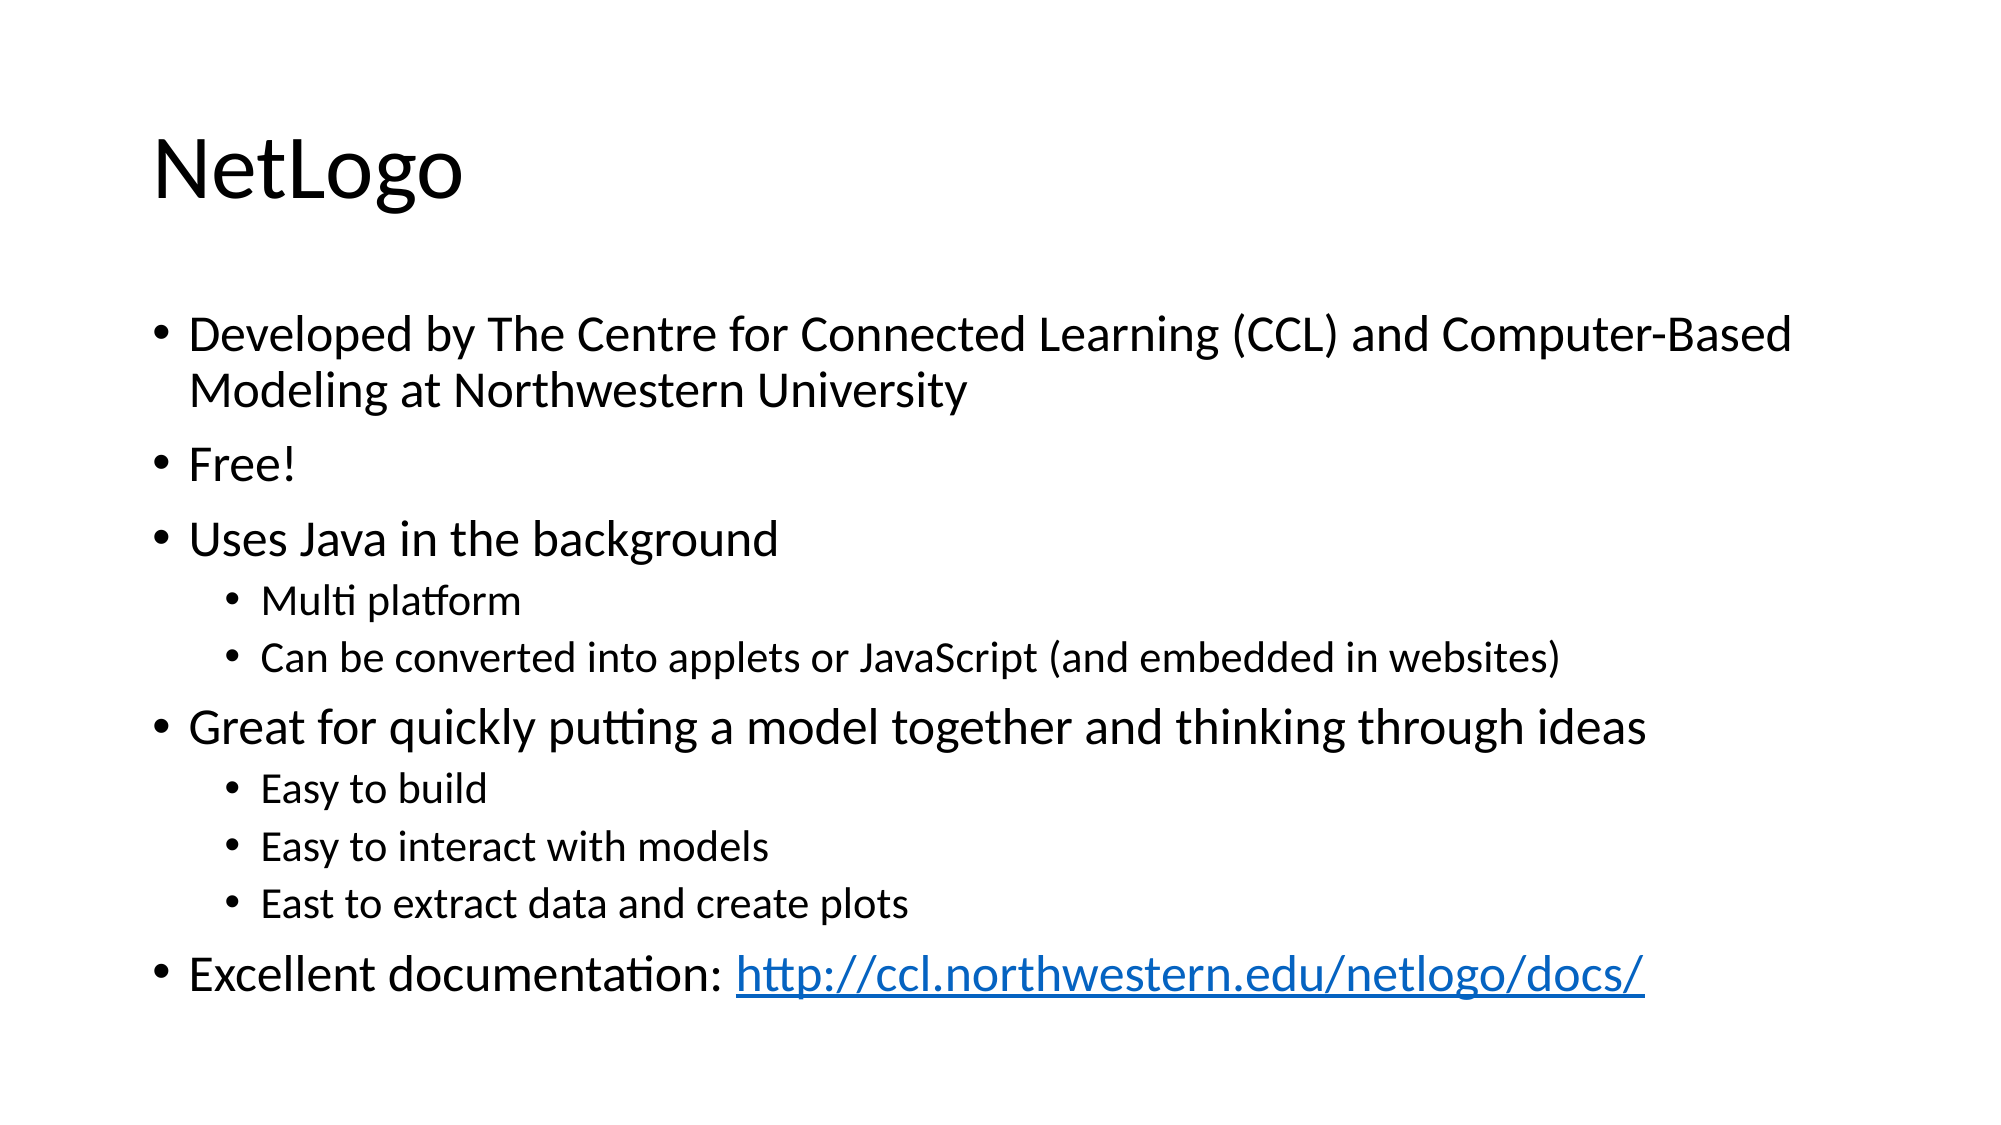

# NetLogo
Developed by The Centre for Connected Learning (CCL) and Computer-Based Modeling at Northwestern University
Free!
Uses Java in the background
Multi platform
Can be converted into applets or JavaScript (and embedded in websites)
Great for quickly putting a model together and thinking through ideas
Easy to build
Easy to interact with models
East to extract data and create plots
Excellent documentation: http://ccl.northwestern.edu/netlogo/docs/